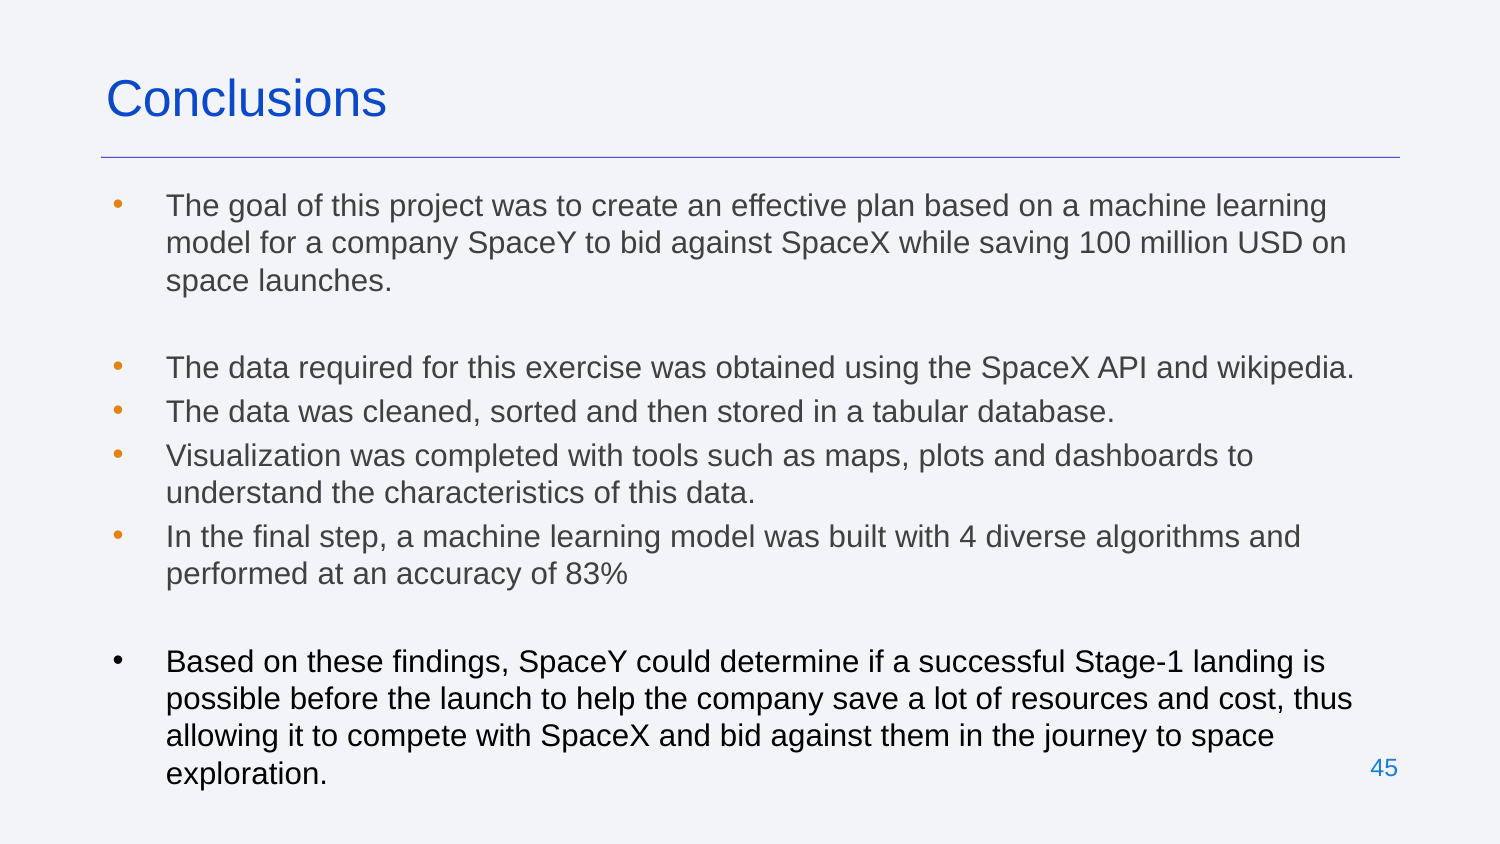

Conclusions
The goal of this project was to create an effective plan based on a machine learning model for a company SpaceY to bid against SpaceX while saving 100 million USD on space launches.

The data required for this exercise was obtained using the SpaceX API and wikipedia.
The data was cleaned, sorted and then stored in a tabular database.
Visualization was completed with tools such as maps, plots and dashboards to understand the characteristics of this data.
In the final step, a machine learning model was built with 4 diverse algorithms and performed at an accuracy of 83%

Based on these findings, SpaceY could determine if a successful Stage-1 landing is possible before the launch to help the company save a lot of resources and cost, thus allowing it to compete with SpaceX and bid against them in the journey to space exploration.
45